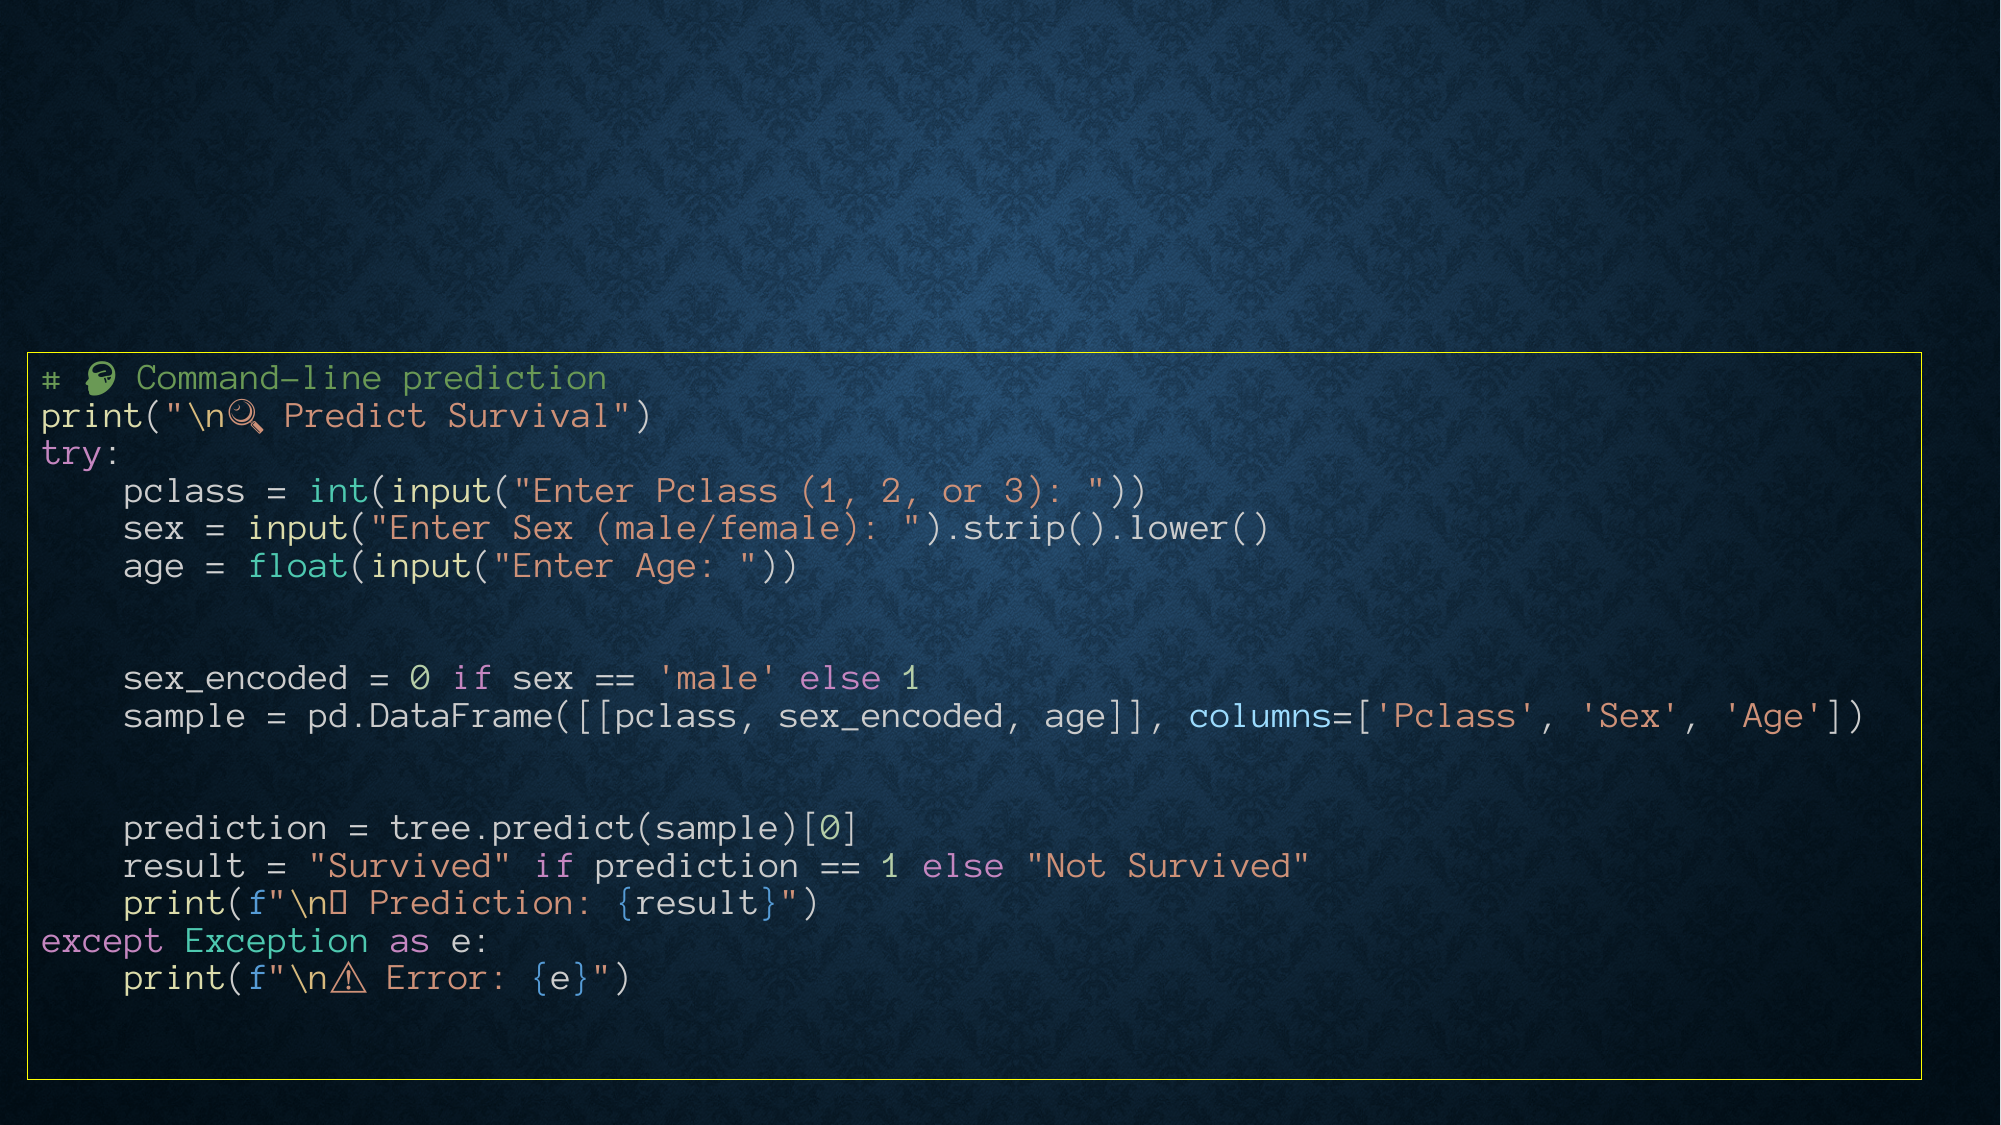

#
# 🧠 Command-line prediction
print("\n🔍 Predict Survival")
try:
    pclass = int(input("Enter Pclass (1, 2, or 3): "))
    sex = input("Enter Sex (male/female): ").strip().lower()
    age = float(input("Enter Age: "))

    sex_encoded = 0 if sex == 'male' else 1
    sample = pd.DataFrame([[pclass, sex_encoded, age]], columns=['Pclass', 'Sex', 'Age'])

    prediction = tree.predict(sample)[0]
    result = "Survived" if prediction == 1 else "Not Survived"
    print(f"\n🧾 Prediction: {result}")
except Exception as e:
    print(f"\n⚠️ Error: {e}")